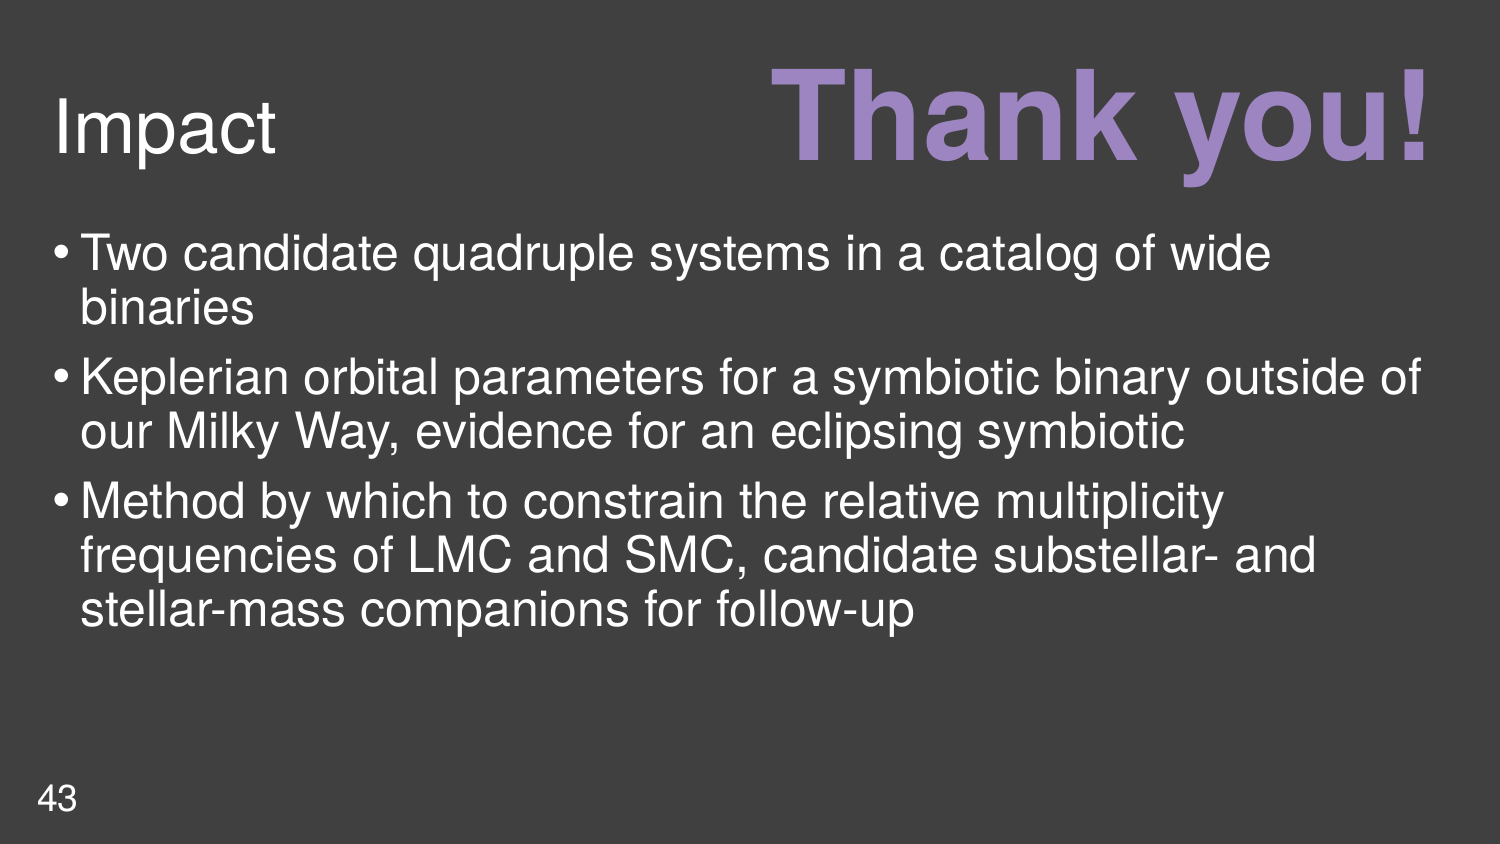

Impact
Thank you!
Two candidate quadruple systems in a catalog of wide binaries
Keplerian orbital parameters for a symbiotic binary outside of our Milky Way, evidence for an eclipsing symbiotic
Method by which to constrain the relative multiplicity frequencies of LMC and SMC, candidate substellar- and stellar-mass companions for follow-up
43